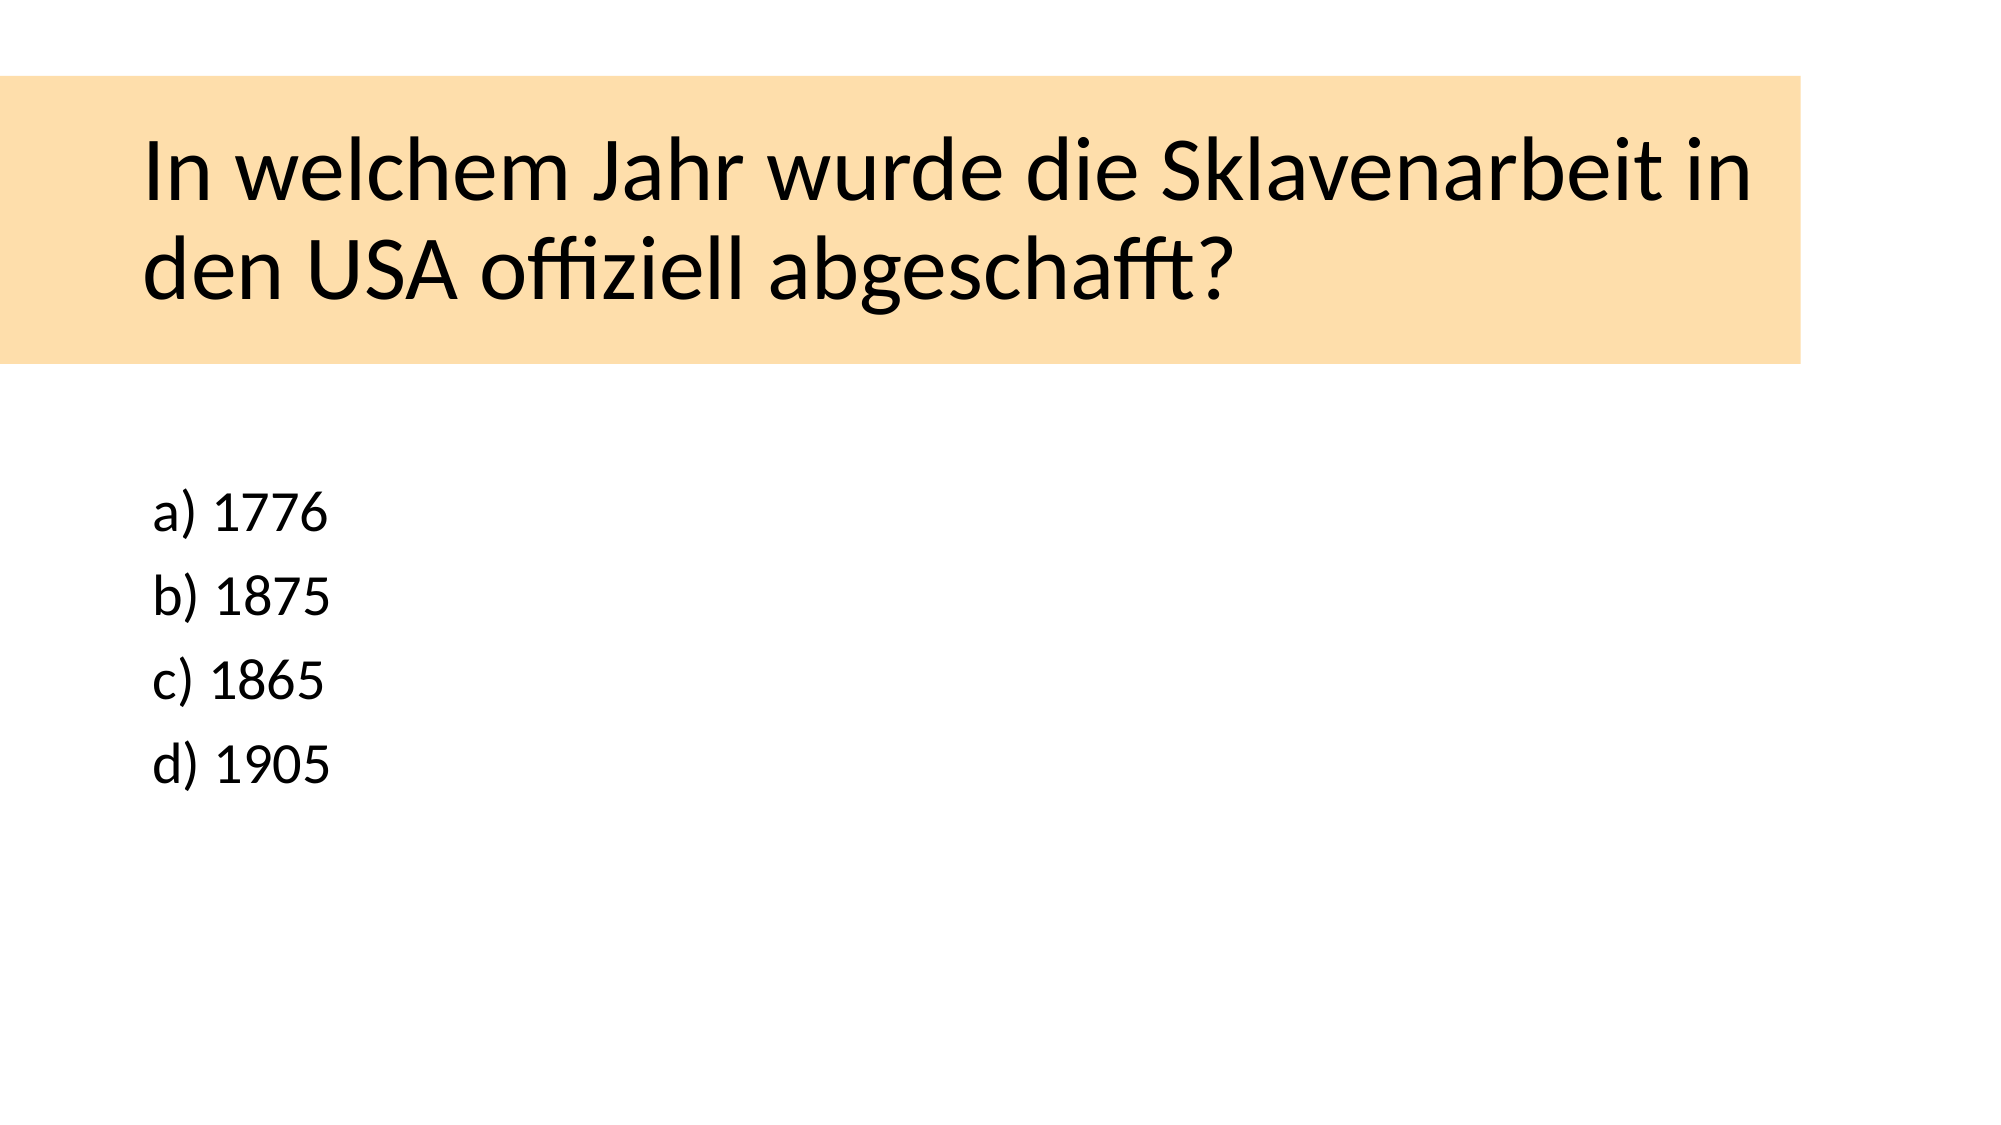

In welchem Jahr wurde die Sklavenarbeit in den USA offiziell abgeschafft?

a) 1776
b) 1875
c) 1865
d) 1905